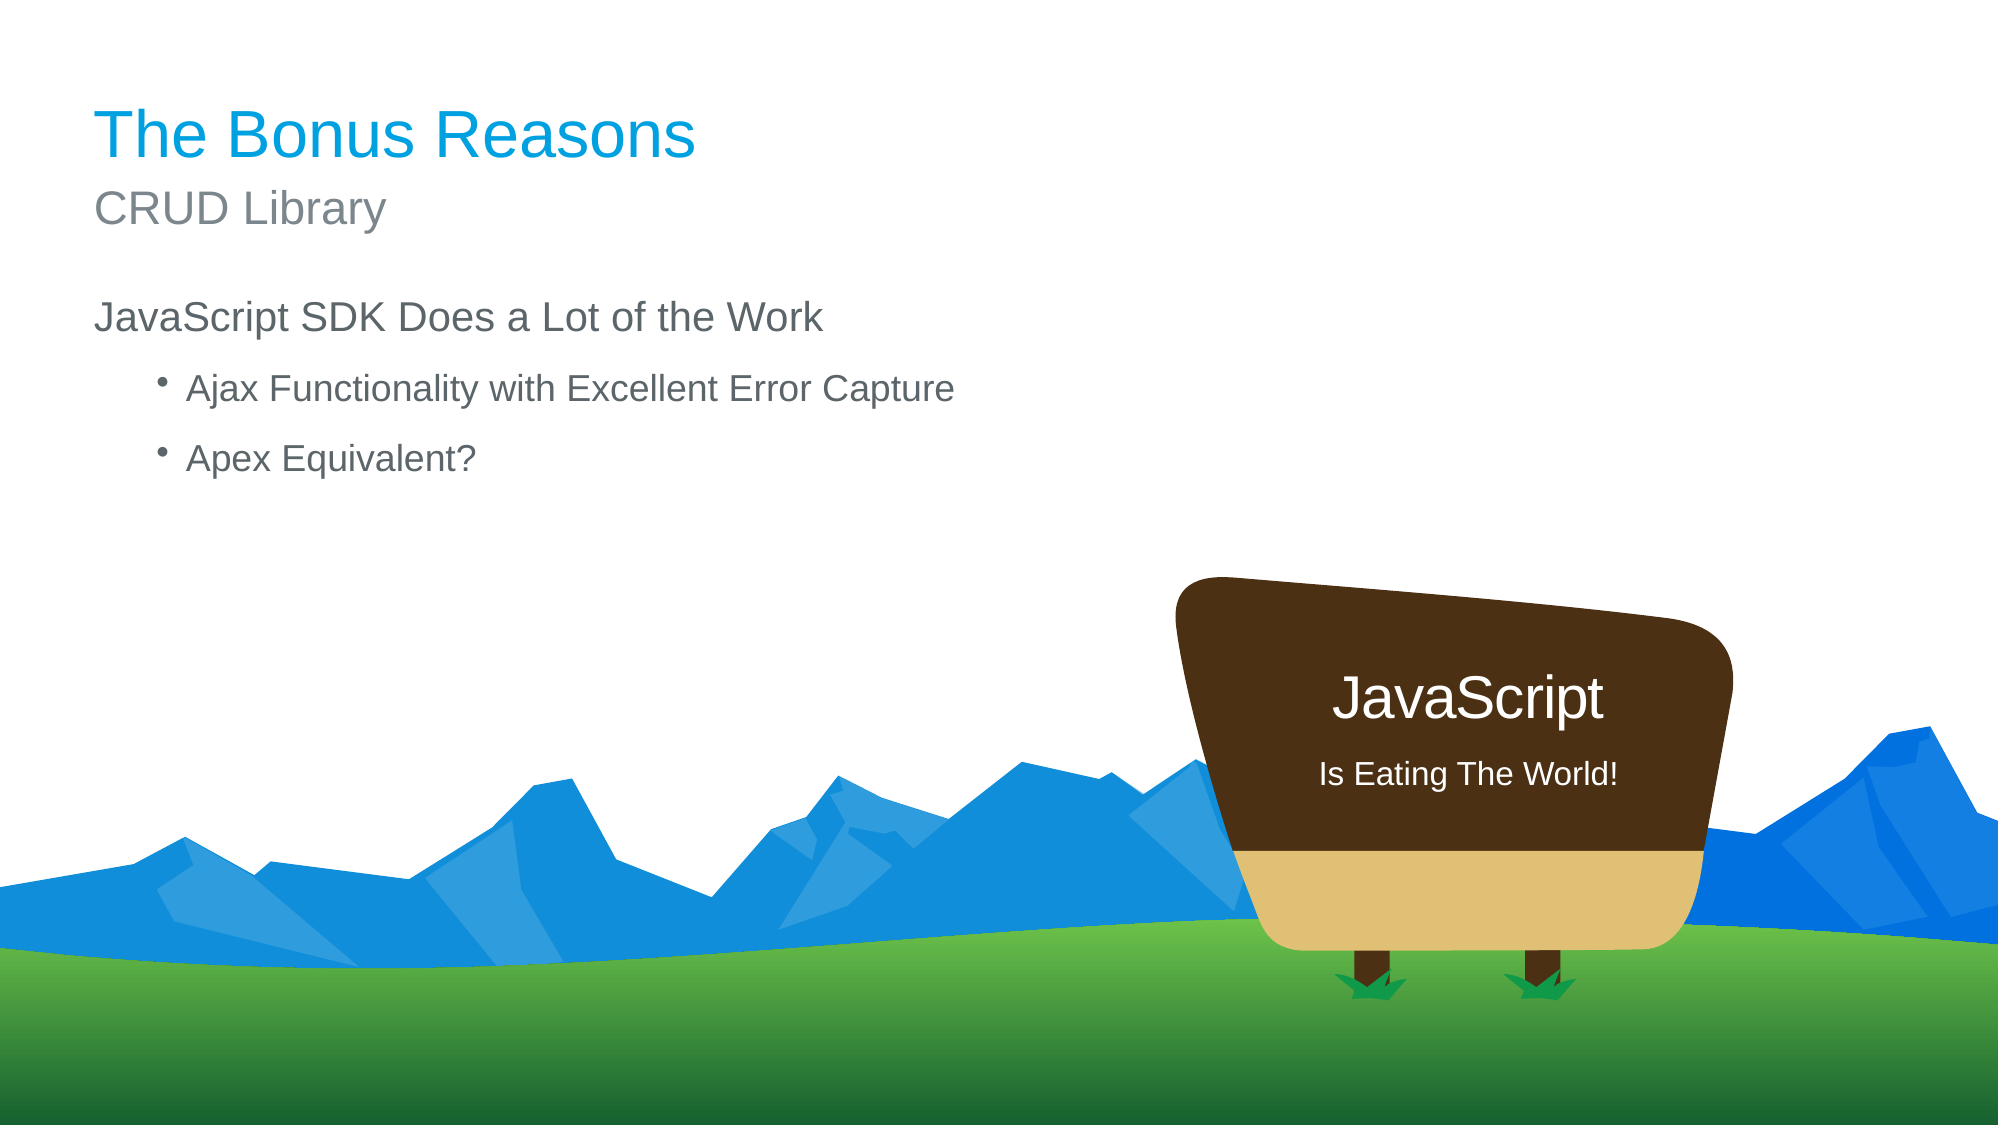

# The Bonus Reasons
CRUD Library
JavaScript SDK Does a Lot of the Work
Ajax Functionality with Excellent Error Capture
Apex Equivalent?

JavaScript
Is Eating The World!